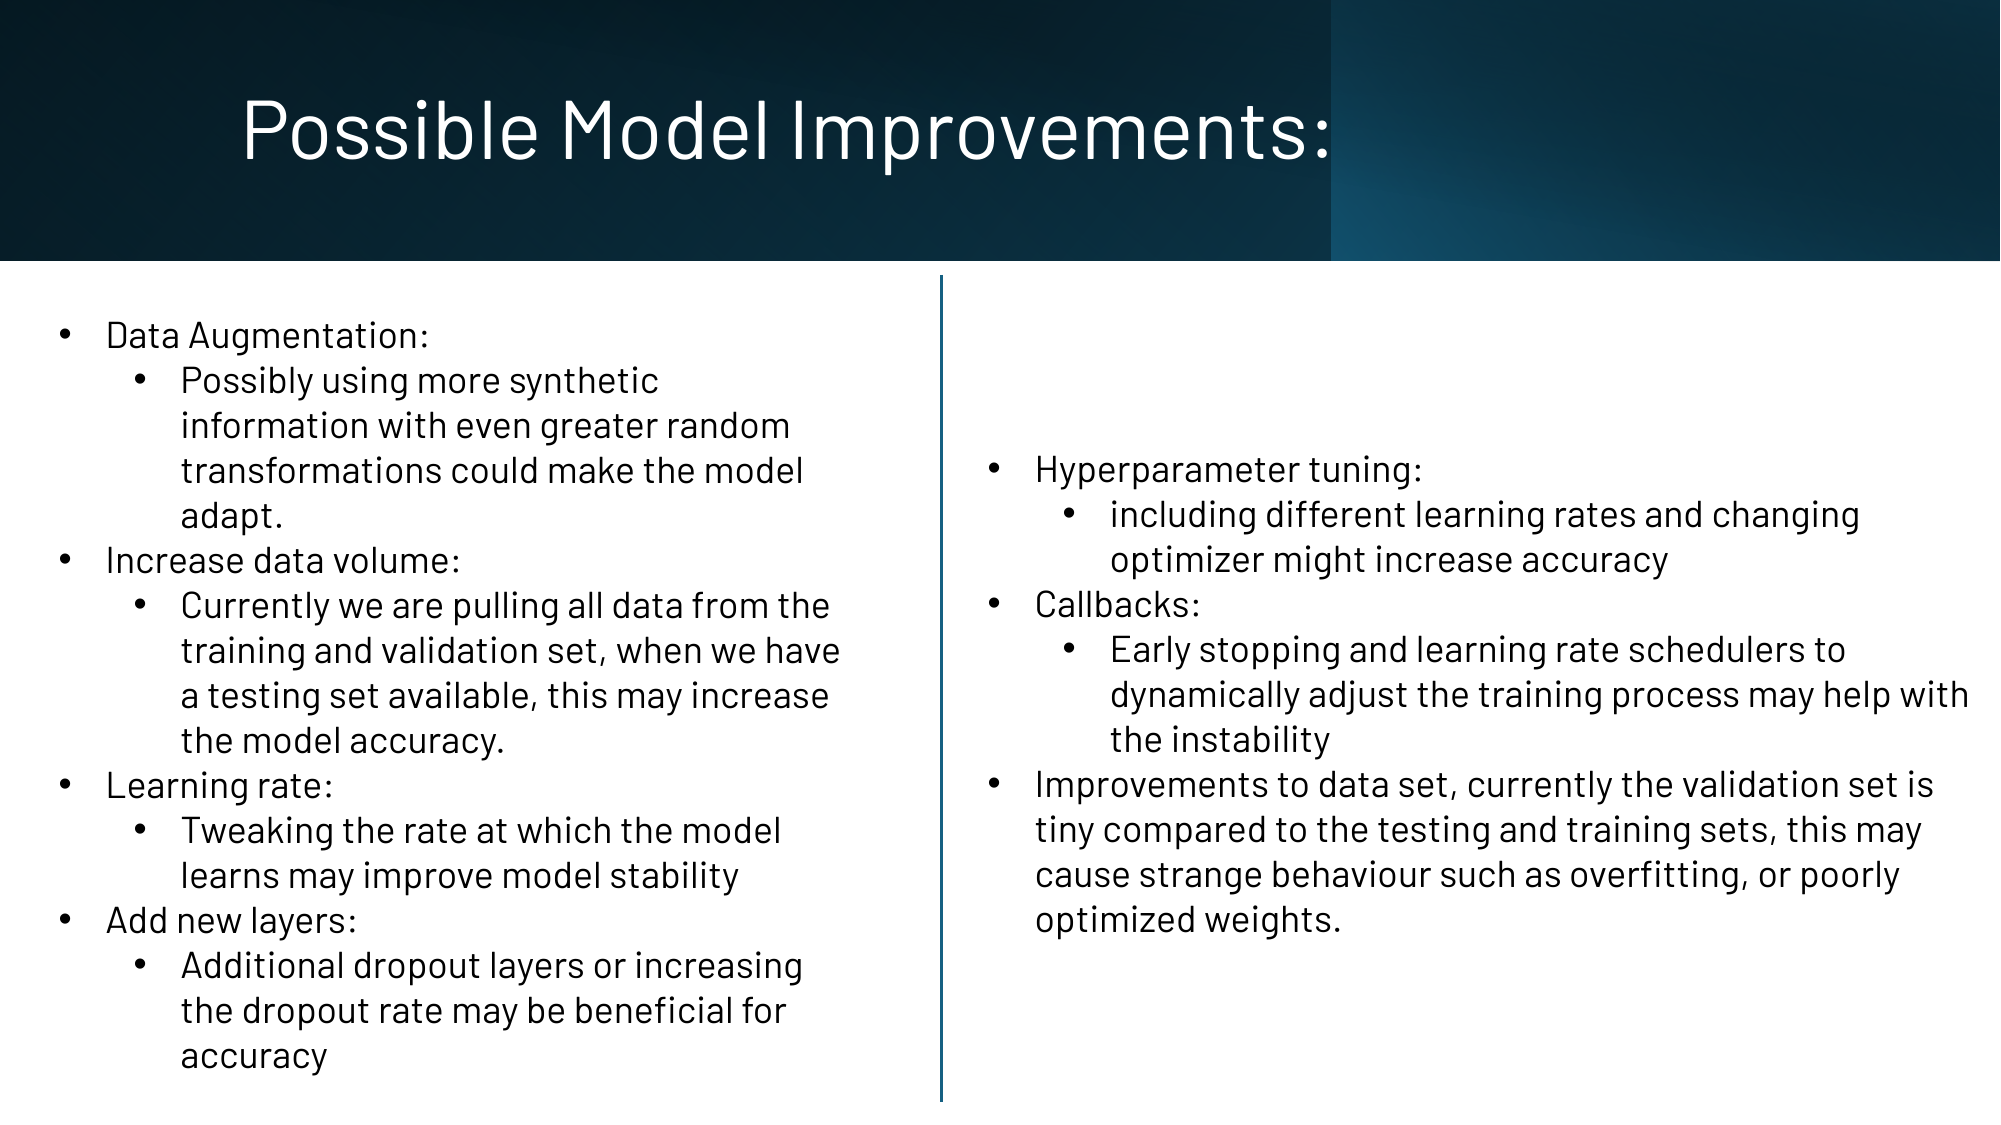

# Possible Model Improvements:
Data Augmentation:
Possibly using more synthetic information with even greater random transformations could make the model adapt.
Increase data volume:
Currently we are pulling all data from the training and validation set, when we have a testing set available, this may increase the model accuracy.
Learning rate:
Tweaking the rate at which the model learns may improve model stability
Add new layers:
Additional dropout layers or increasing the dropout rate may be beneficial for accuracy
Hyperparameter tuning:
including different learning rates and changing optimizer might increase accuracy
Callbacks:
Early stopping and learning rate schedulers to dynamically adjust the training process may help with the instability
Improvements to data set, currently the validation set is tiny compared to the testing and training sets, this may cause strange behaviour such as overfitting, or poorly optimized weights.